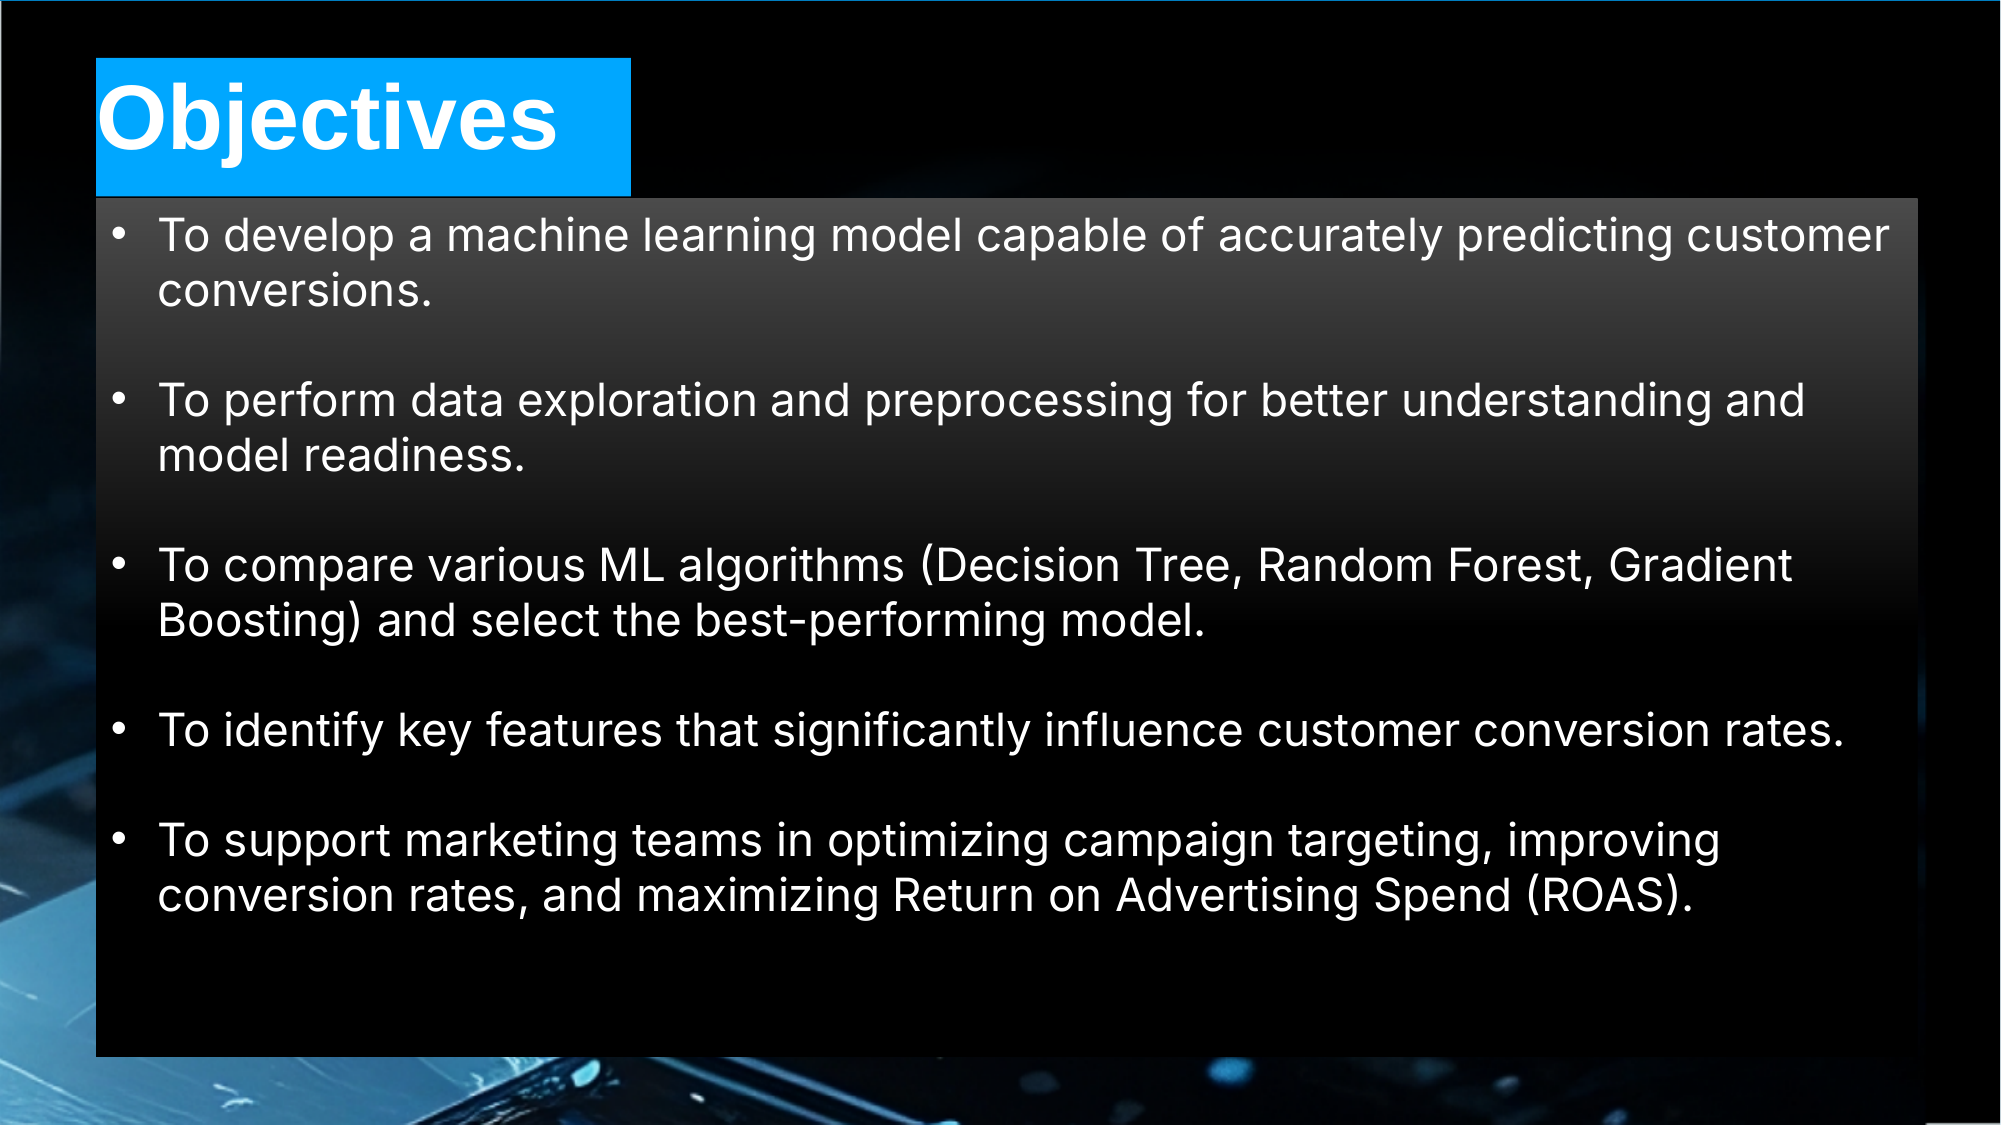

# Objectives
To develop a machine learning model capable of accurately predicting customer conversions.

To perform data exploration and preprocessing for better understanding and model readiness.

To compare various ML algorithms (Decision Tree, Random Forest, Gradient Boosting) and select the best-performing model.

To identify key features that significantly influence customer conversion rates.

To support marketing teams in optimizing campaign targeting, improving conversion rates, and maximizing Return on Advertising Spend (ROAS).